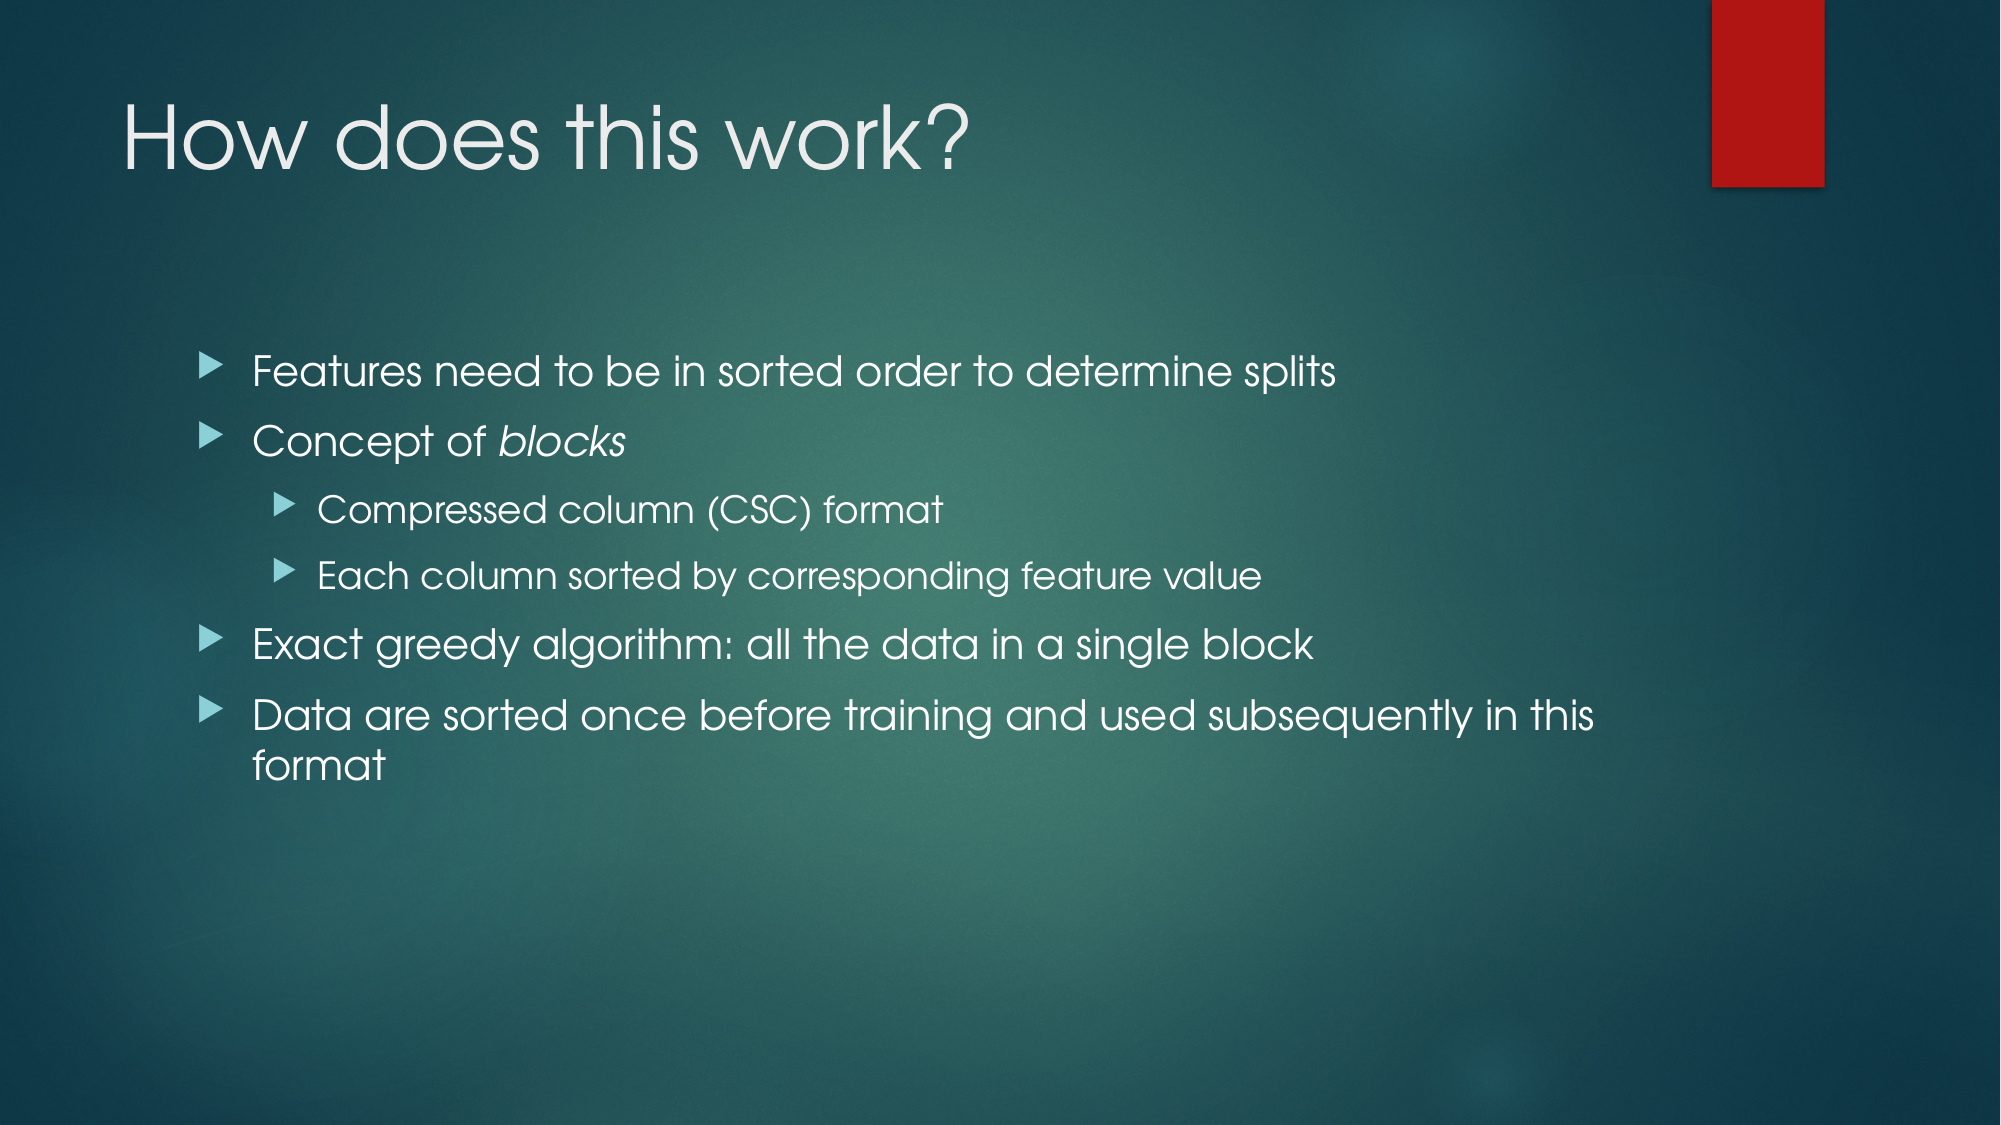

# How does this work?
Features need to be in sorted order to determine splits
Concept of blocks
Compressed column (CSC) format
Each column sorted by corresponding feature value
Exact greedy algorithm: all the data in a single block
Data are sorted once before training and used subsequently in this format